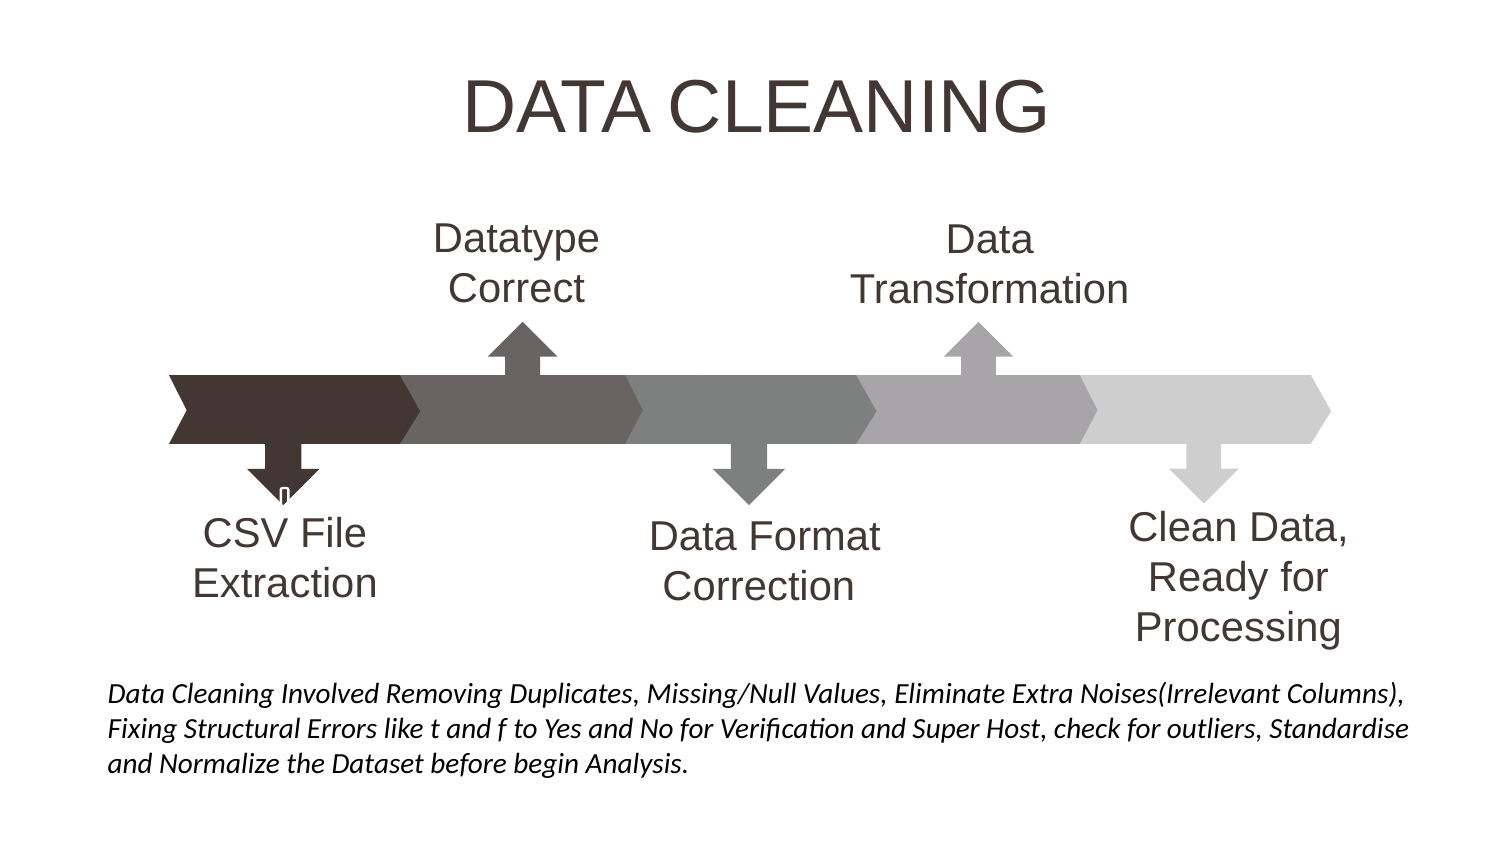

# DATA CLEANING
Datatype
Correct
Data Transformation

Clean Data, Ready for Processing
CSV File Extraction
Data Format
Correction
Data Cleaning Involved Removing Duplicates, Missing/Null Values, Eliminate Extra Noises(Irrelevant Columns), Fixing Structural Errors like t and f to Yes and No for Verification and Super Host, check for outliers, Standardise and Normalize the Dataset before begin Analysis.